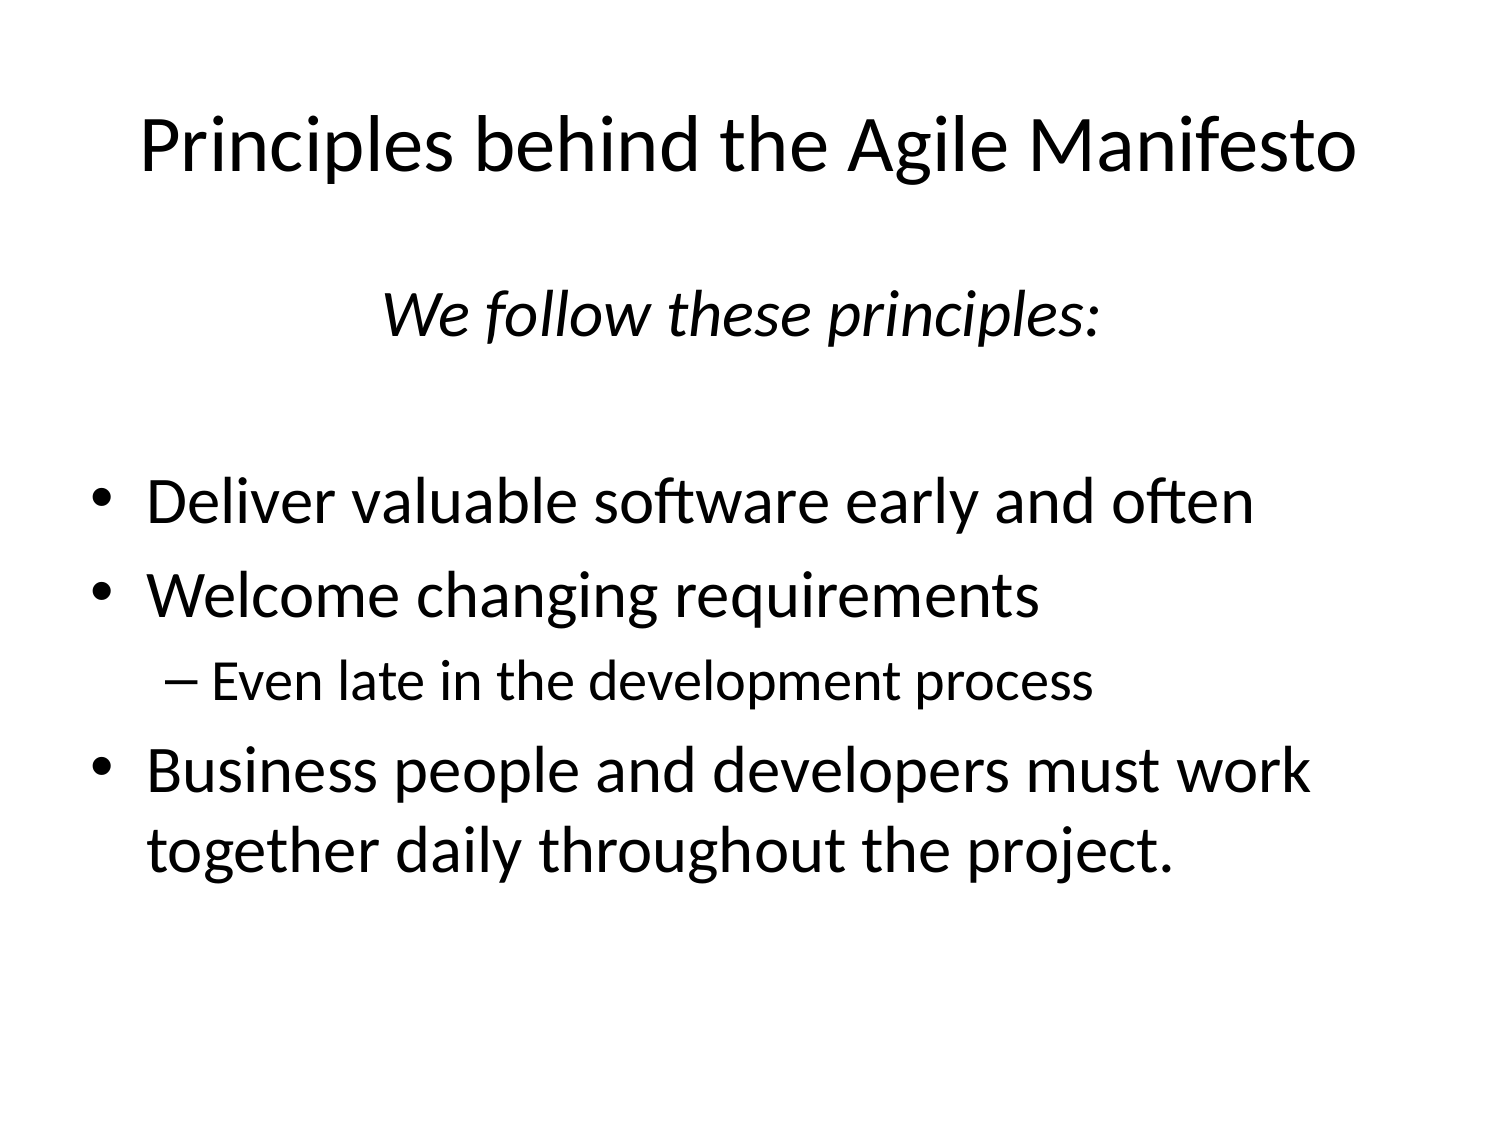

# Principles behind the Agile Manifesto
We follow these principles:

Deliver valuable software early and often
Welcome changing requirements
Even late in the development process
Business people and developers must work
together daily throughout the project.